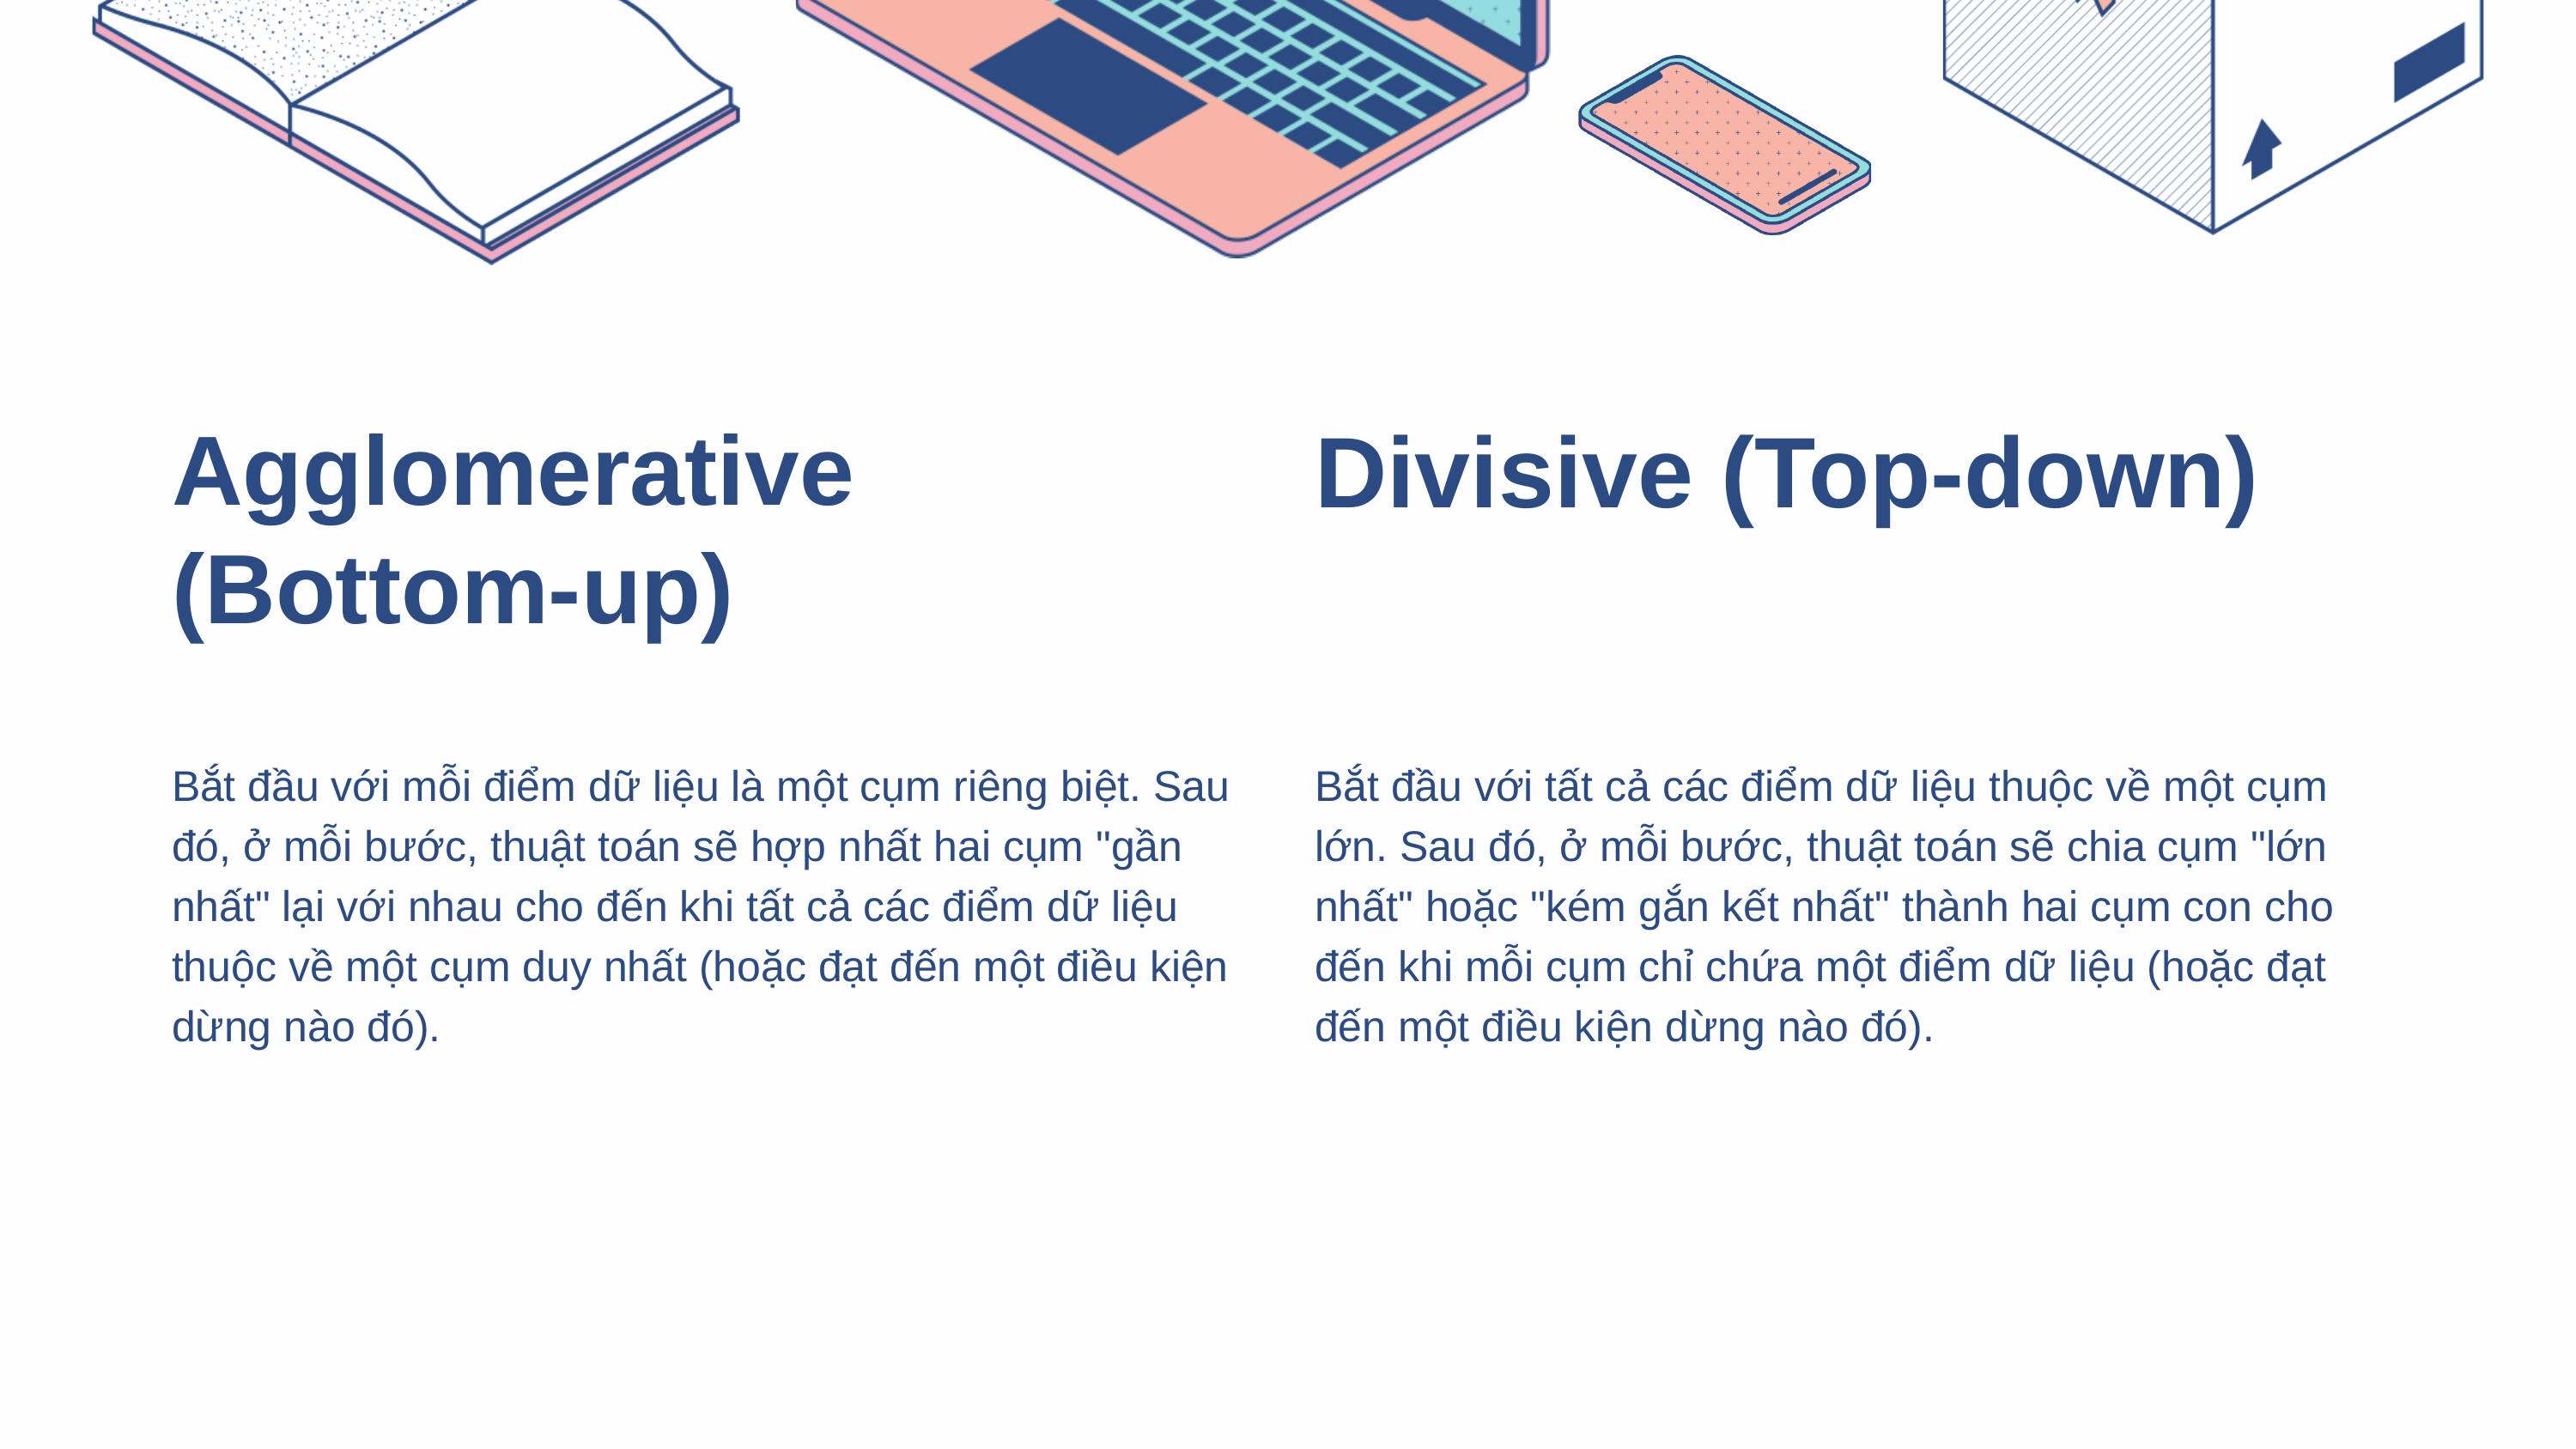

| Agglomerative (Bottom-up) | Divisive (Top-down) |
| --- | --- |
| Bắt đầu với mỗi điểm dữ liệu là một cụm riêng biệt. Sau đó, ở mỗi bước, thuật toán sẽ hợp nhất hai cụm "gần nhất" lại với nhau cho đến khi tất cả các điểm dữ liệu thuộc về một cụm duy nhất (hoặc đạt đến một điều kiện dừng nào đó). | Bắt đầu với tất cả các điểm dữ liệu thuộc về một cụm lớn. Sau đó, ở mỗi bước, thuật toán sẽ chia cụm "lớn nhất" hoặc "kém gắn kết nhất" thành hai cụm con cho đến khi mỗi cụm chỉ chứa một điểm dữ liệu (hoặc đạt đến một điều kiện dừng nào đó). |